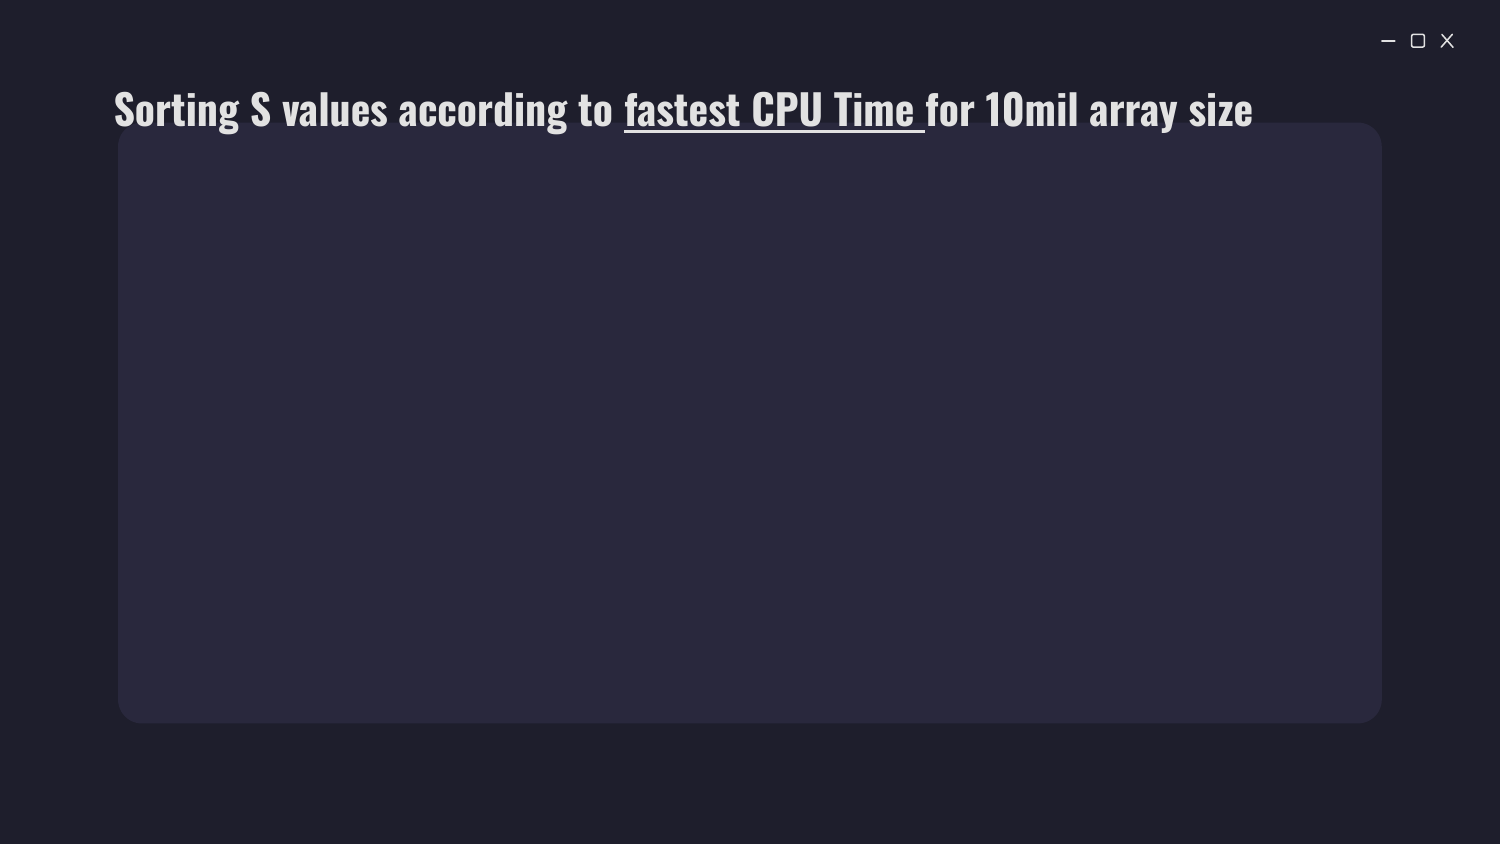

Sorting S values according to fastest CPU Time for 10mil array size